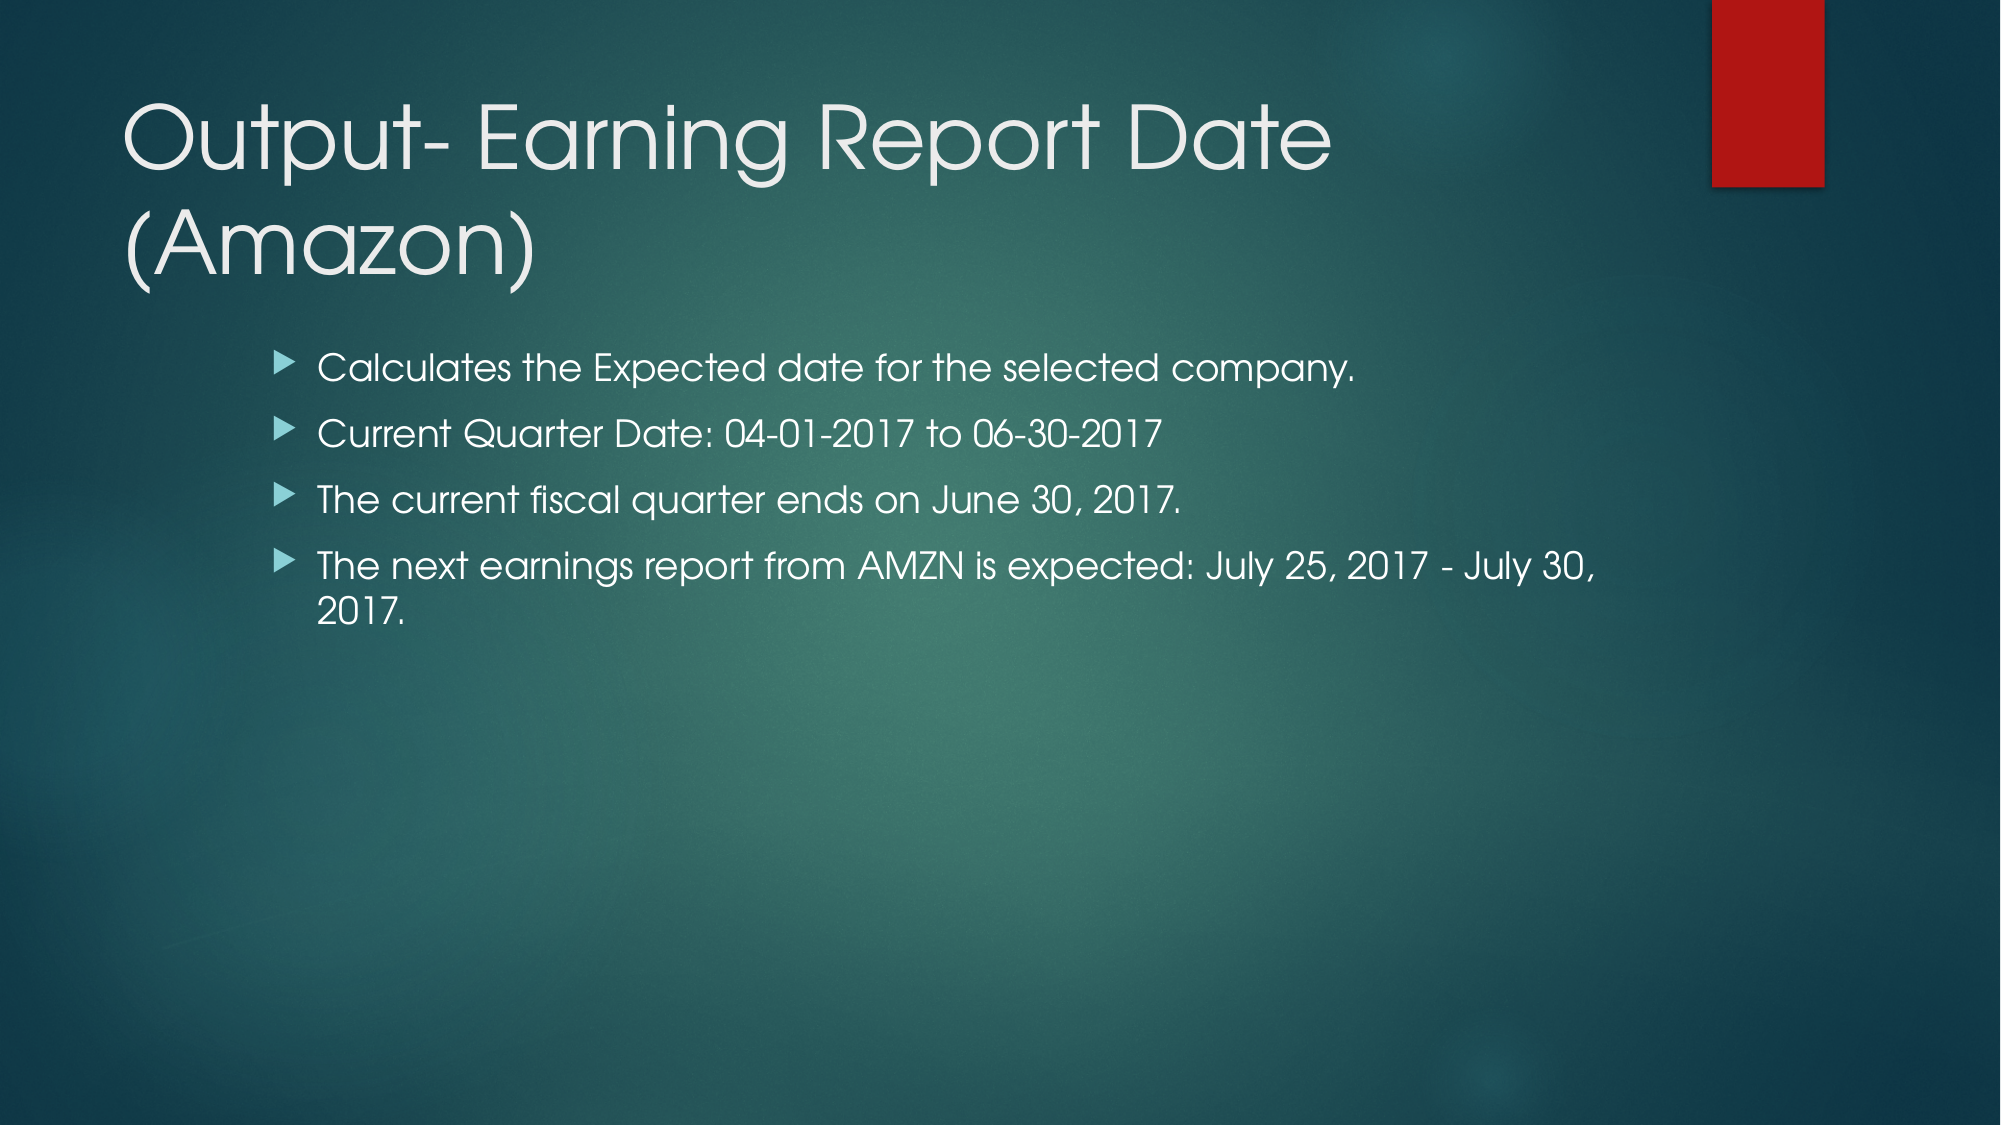

# Output- Earning Report Date (Amazon)
Calculates the Expected date for the selected company.
Current Quarter Date: 04-01-2017 to 06-30-2017
The current fiscal quarter ends on June 30, 2017.
The next earnings report from AMZN is expected: July 25, 2017 - July 30, 2017.